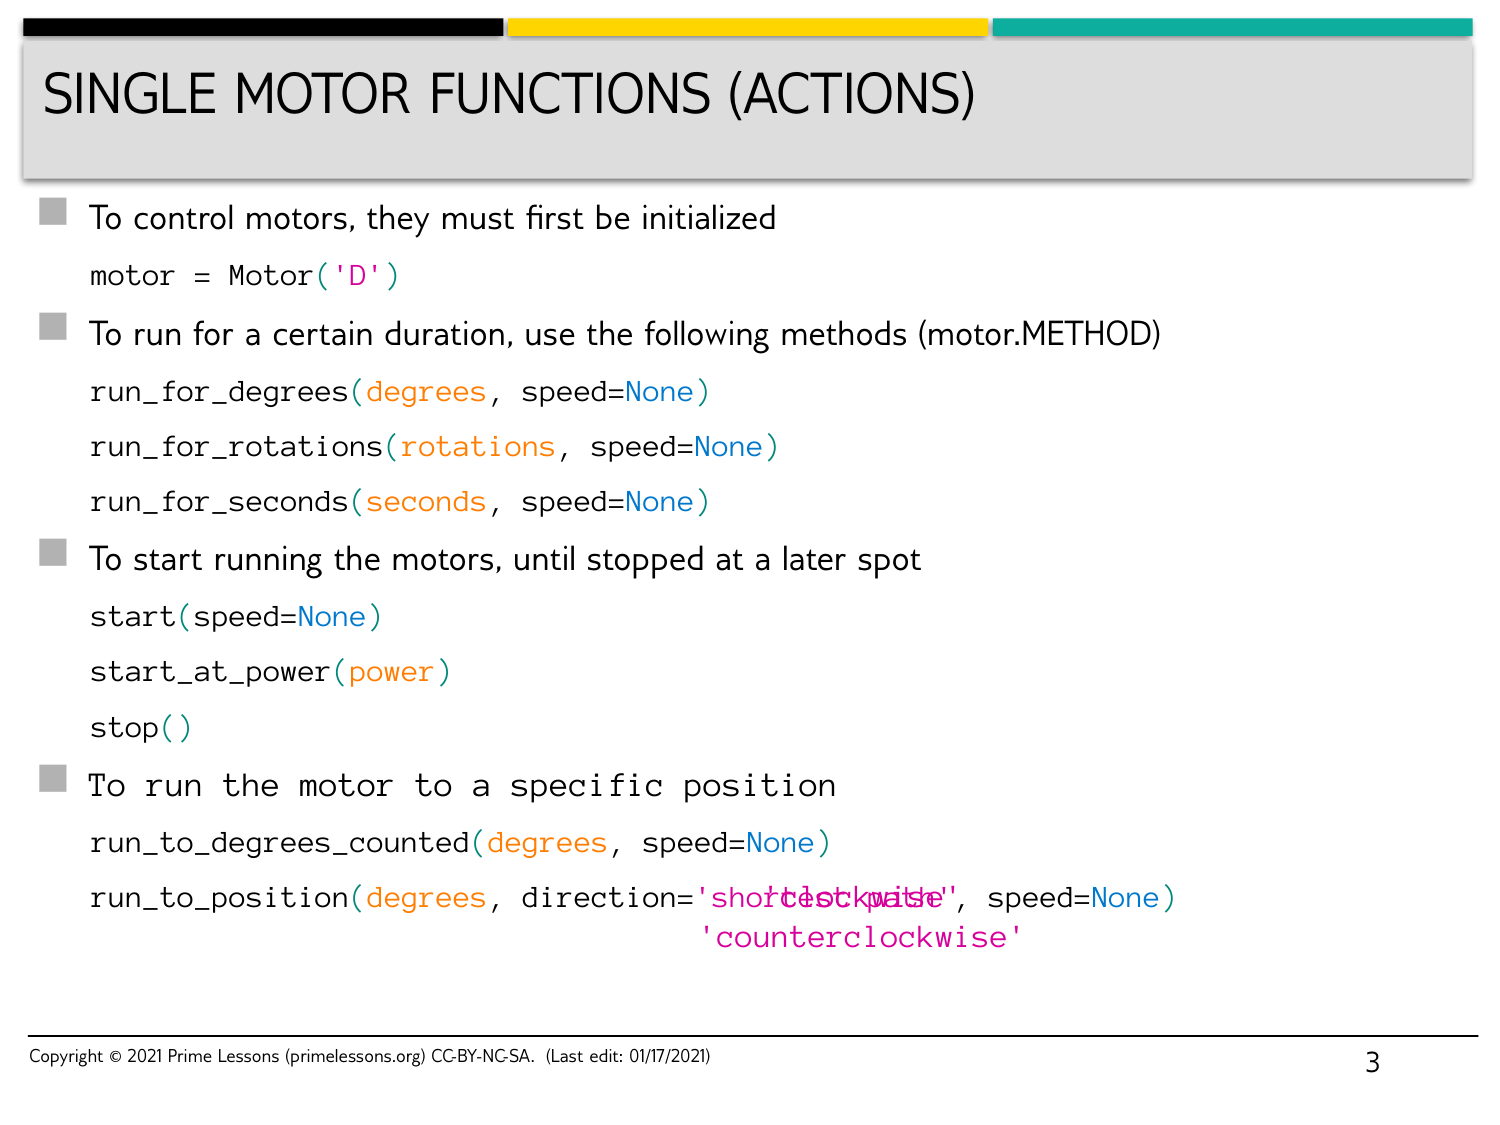

# Single Motor Functions (Actions)
To control motors, they must first be initialized
motor = Motor('D')
To run for a certain duration, use the following methods (motor.METHOD)
run_for_degrees(degrees, speed=None)
run_for_rotations(rotations, speed=None)
run_for_seconds(seconds, speed=None)
To start running the motors, until stopped at a later spot
start(speed=None)
start_at_power(power)
stop()
To run the motor to a specific position
run_to_degrees_counted(degrees, speed=None)
run_to_position(degrees, direction='shortest path', speed=None)

'clockwise' 'counterclockwise'
3
Copyright © 2021 Prime Lessons (primelessons.org) CC-BY-NC-SA.  (Last edit: 01/17/2021)